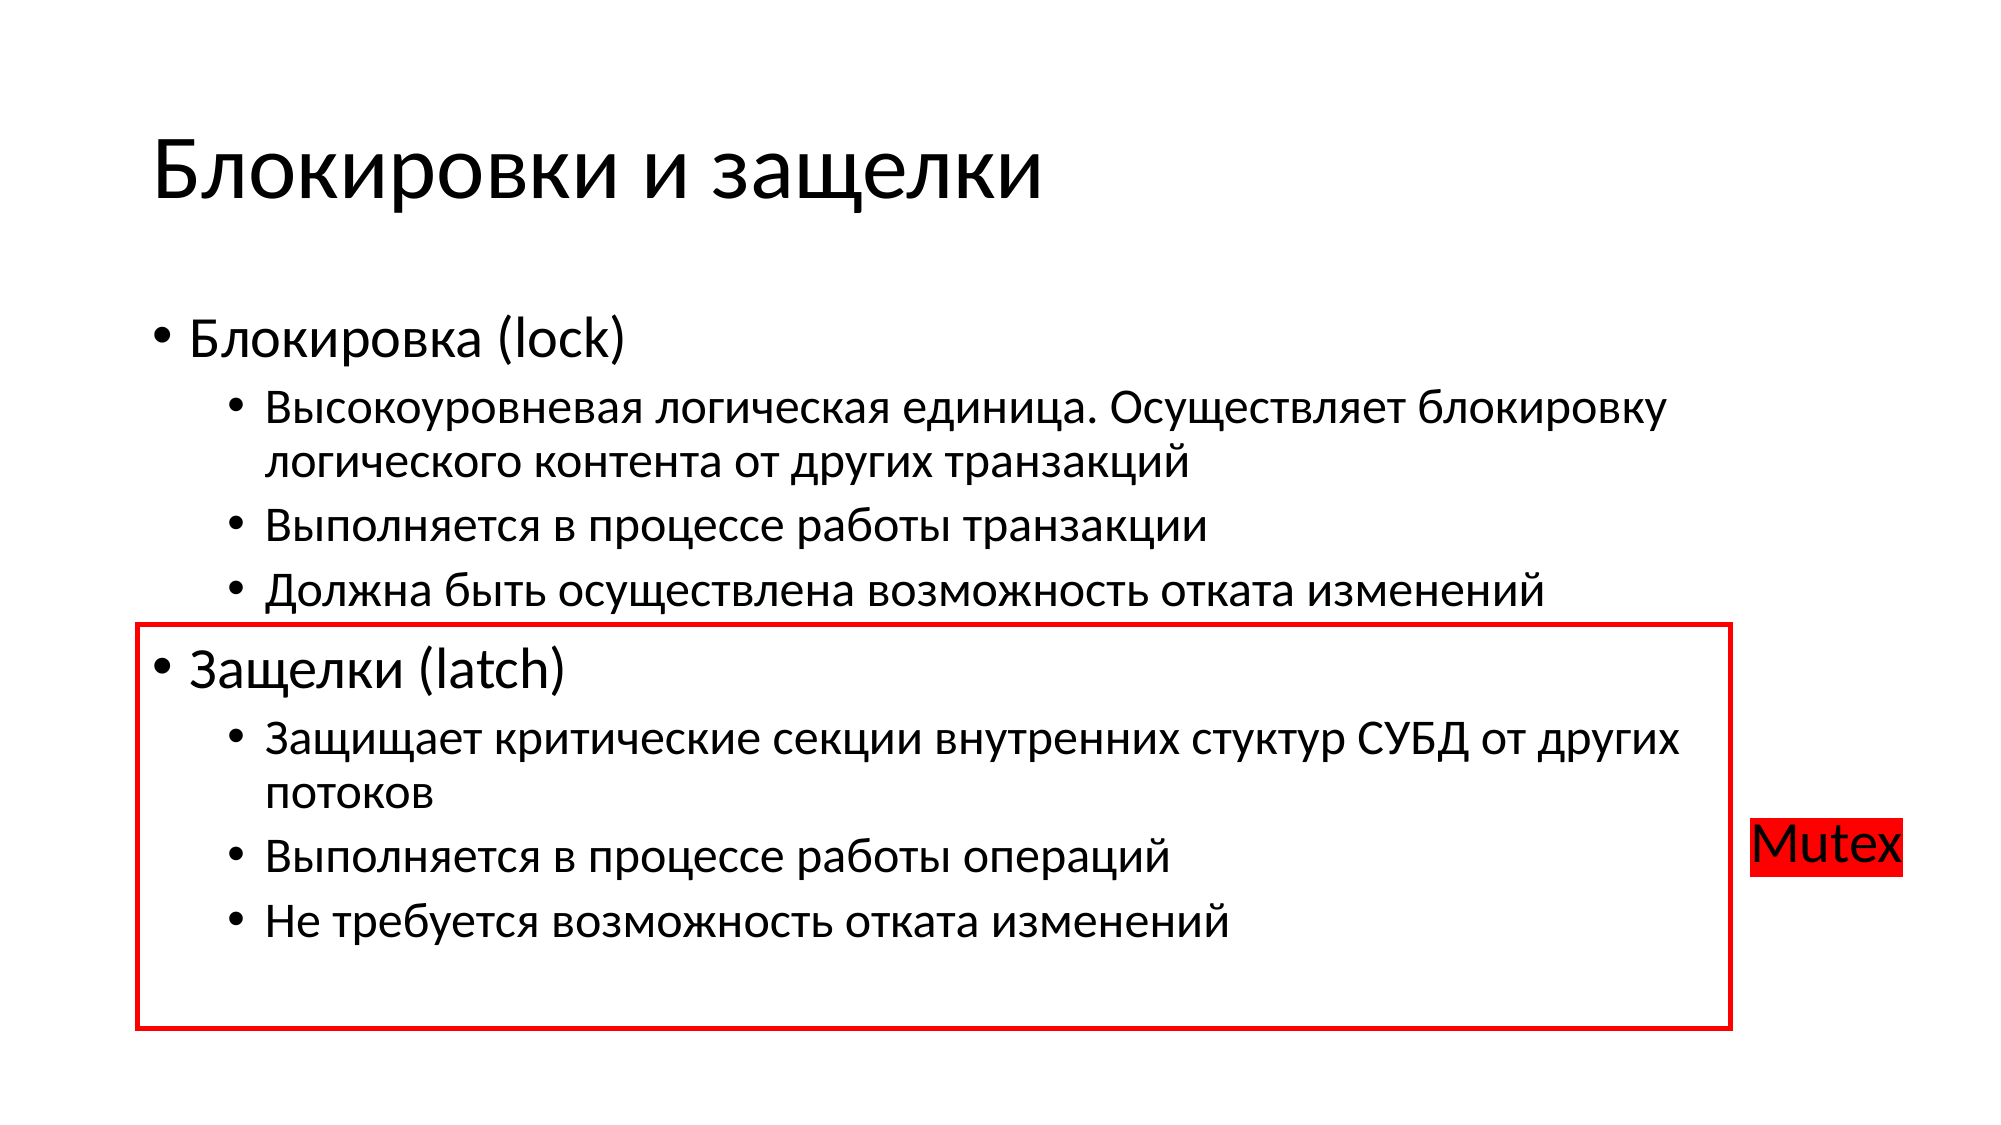

# Блокировки и защелки
Блокировка (lock)
Высокоуровневая логическая единица. Осуществляет блокировку логического контента от других транзакций
Выполняется в процессе работы транзакции
Должна быть осуществлена возможность отката изменений
Защелки (latch)
Защищает критические секции внутренних стуктур СУБД от других потоков
Выполняется в процессе работы операций
Не требуется возможность отката изменений

Mutex